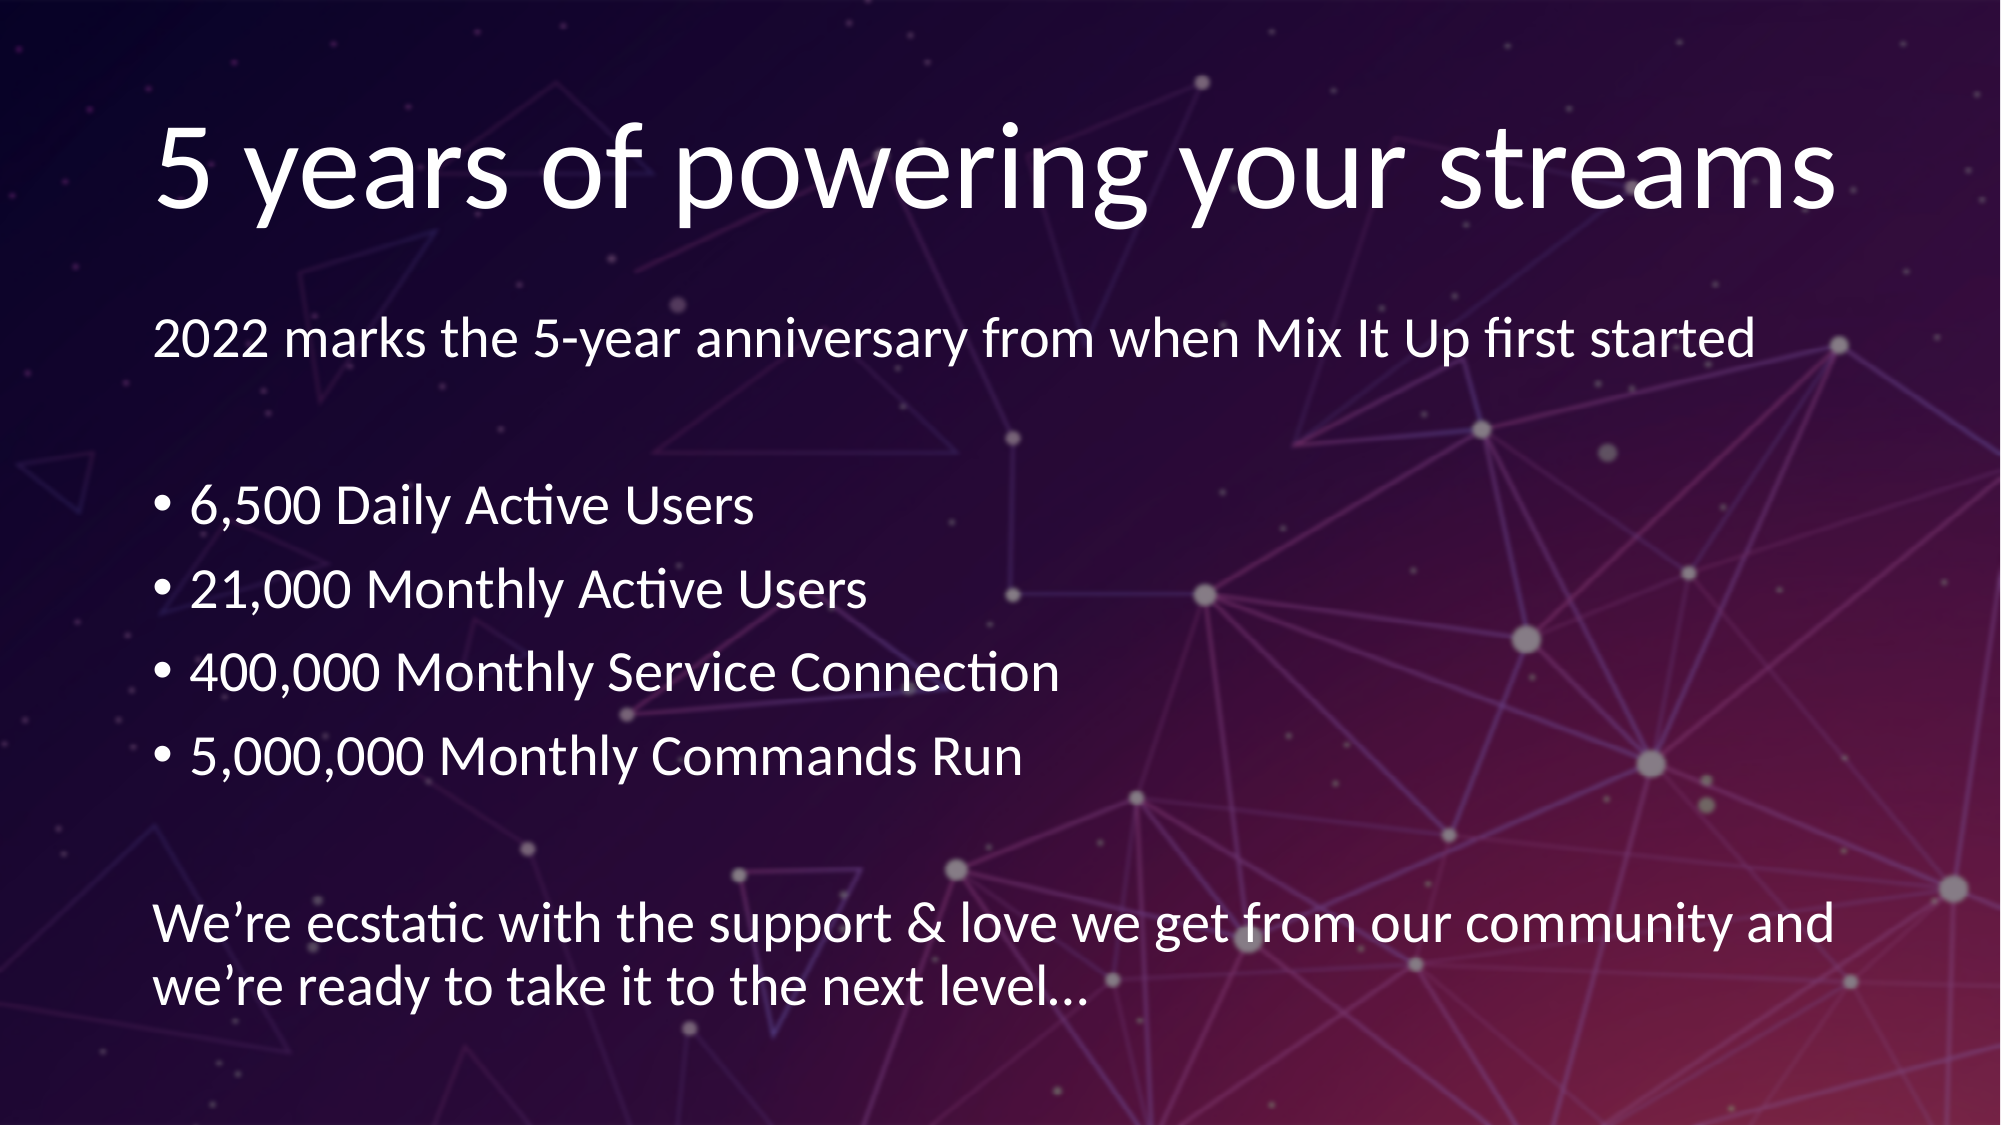

# 5 years of powering your streams
2022 marks the 5-year anniversary from when Mix It Up first started

6,500 Daily Active Users
21,000 Monthly Active Users
400,000 Monthly Service Connection
5,000,000 Monthly Commands Run

We’re ecstatic with the support & love we get from our community and we’re ready to take it to the next level…